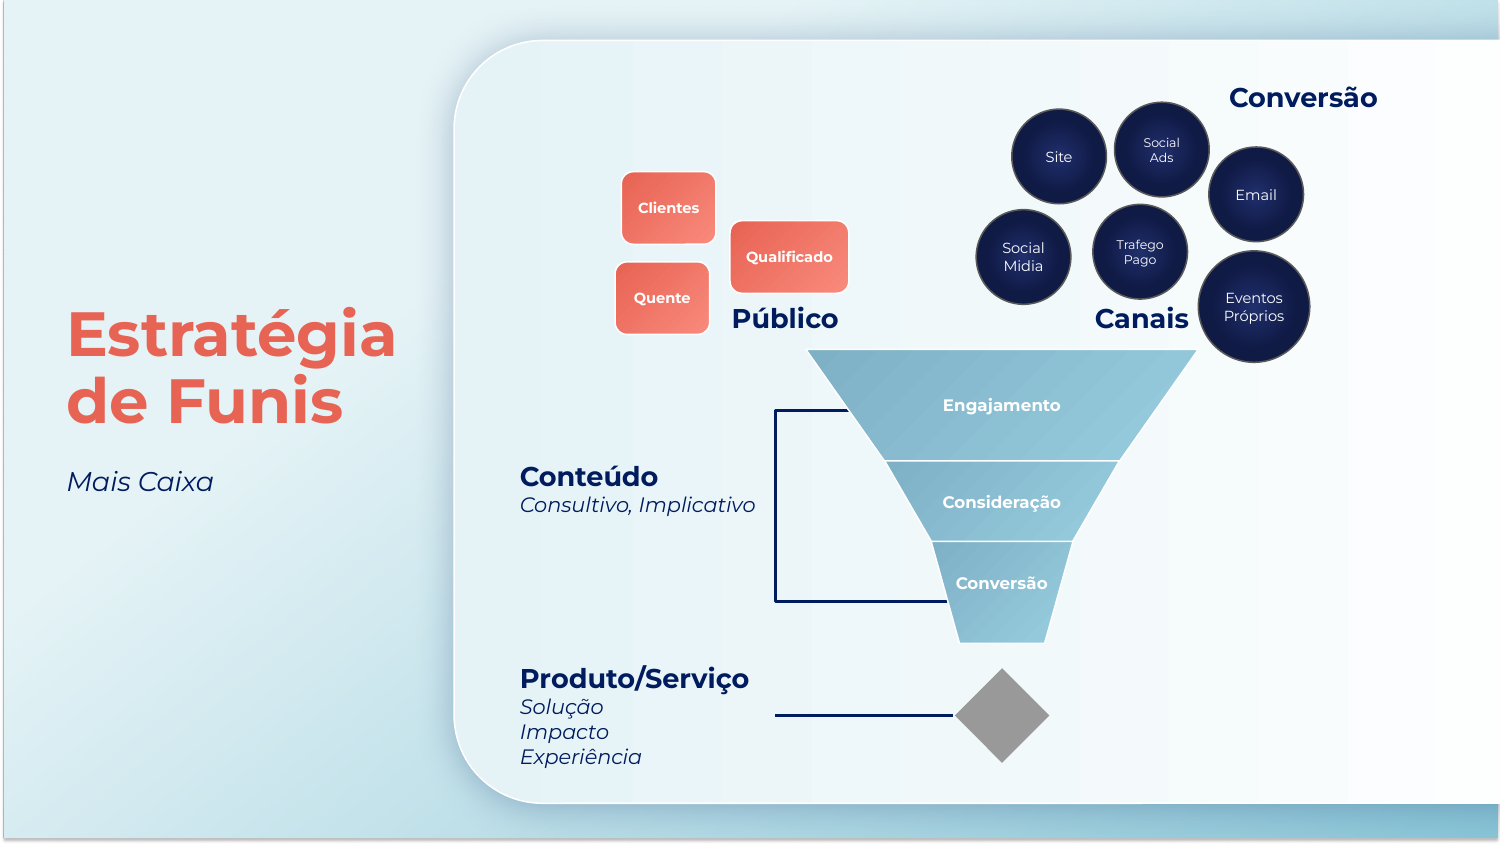

Conversão
Social
Ads
Site
Email
Clientes
Trafego
Pago
Social
Midia
Qualificado
Eventos
Próprios
Quente
Canais
Público
# Estratégia de Funis
Engajamento

Conteúdo
Consultivo, Implicativo
Mais Caixa
Consideração

Conversão
Produto/Serviço
Solução
Impacto
Experiência